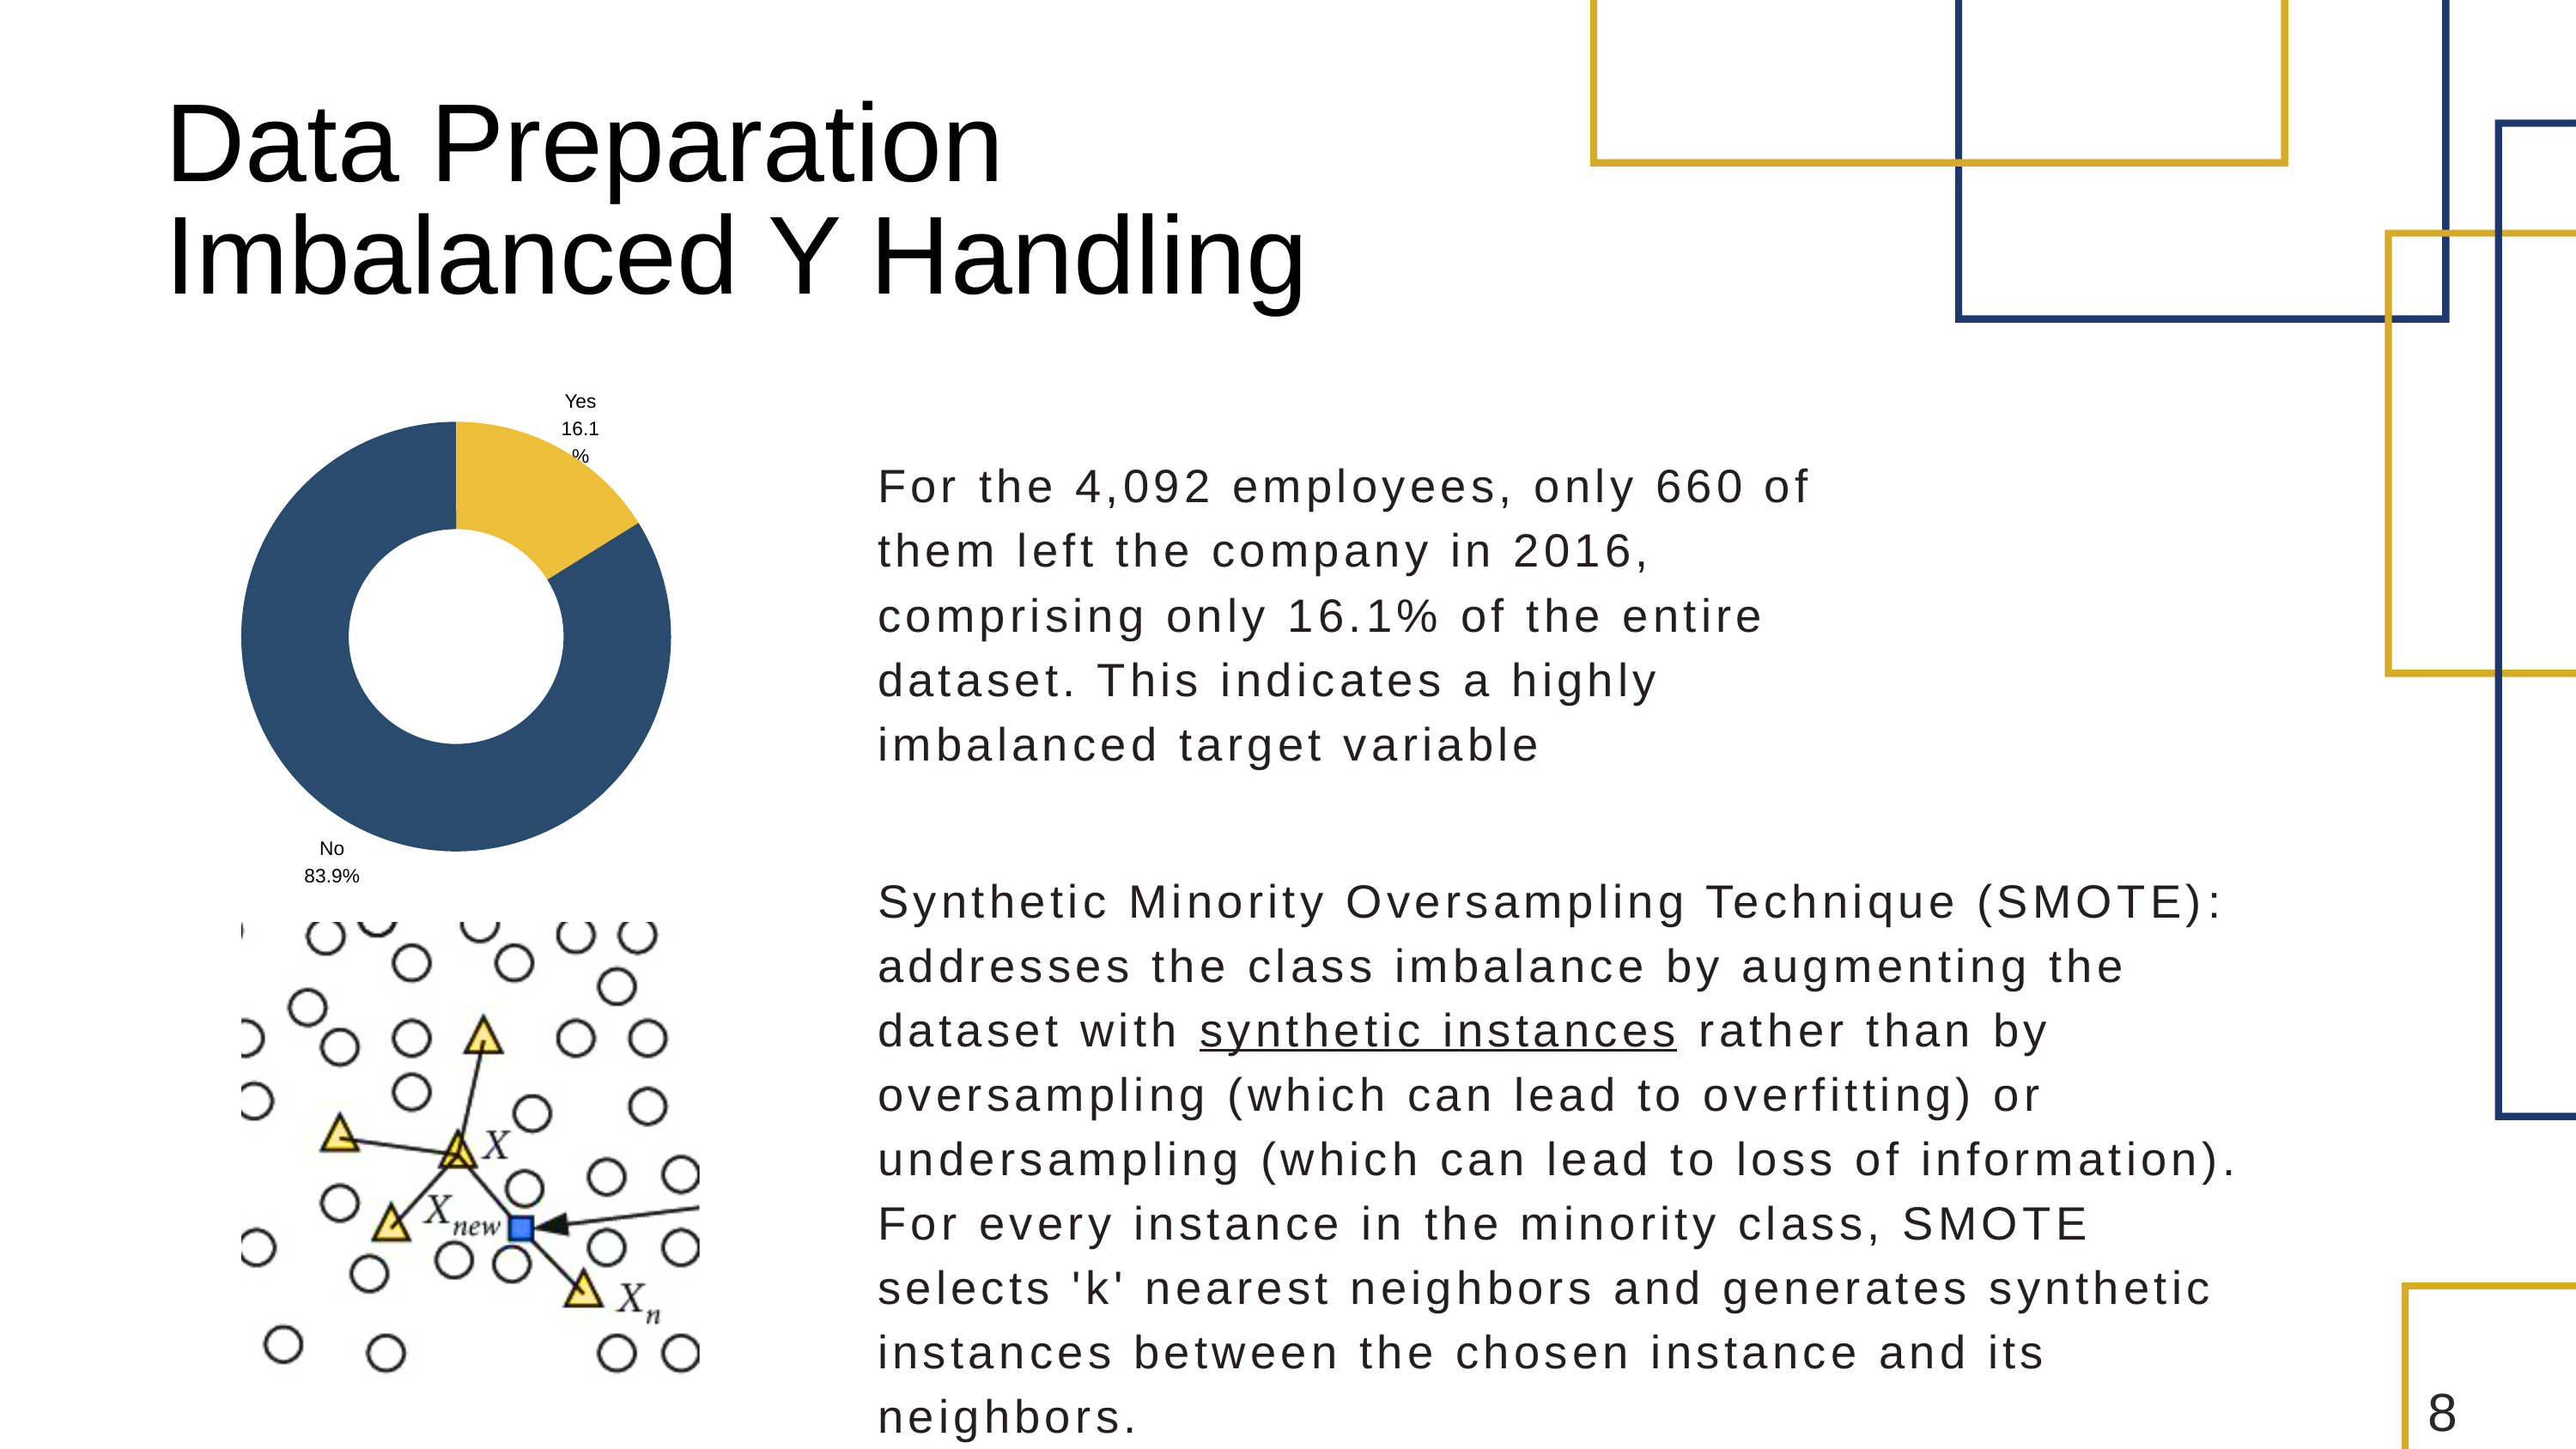

Data Preparation
Imbalanced Y Handling

Yes
16.1%

No
83.9%
For the 4,092 employees, only 660 of them left the company in 2016, comprising only 16.1% of the entire dataset. This indicates a highly imbalanced target variable
Synthetic Minority Oversampling Technique (SMOTE): addresses the class imbalance by augmenting the dataset with synthetic instances rather than by oversampling (which can lead to overfitting) or undersampling (which can lead to loss of information). For every instance in the minority class, SMOTE selects 'k' nearest neighbors and generates synthetic instances between the chosen instance and its neighbors.

8